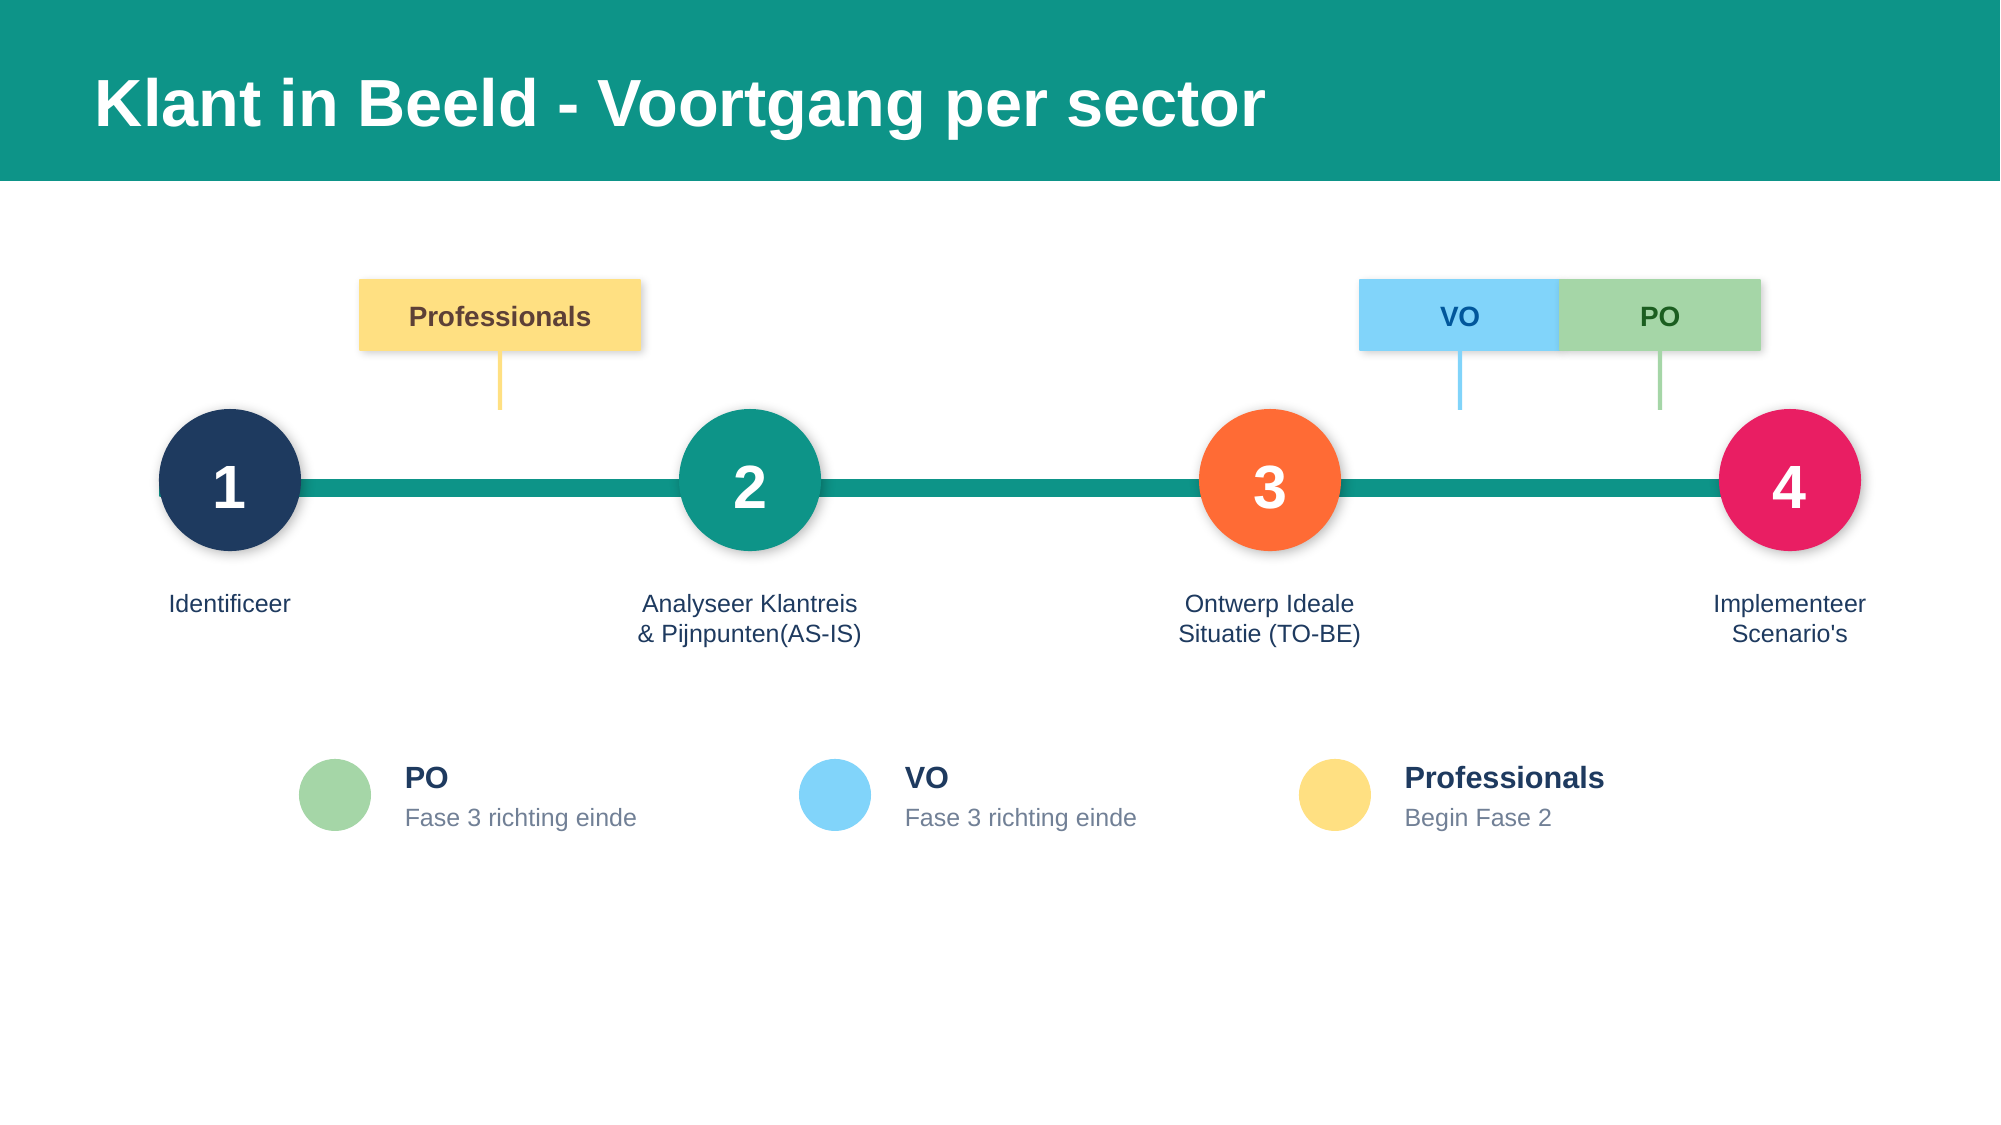

Klant in Beeld - Voortgang per sector

Professionals

VO

PO

1
2
3
4

Identificeer
Analyseer Klantreis
& Pijnpunten(AS-IS)
Ontwerp Ideale
Situatie (TO-BE)
Implementeer
Scenario's
PO
VO
Professionals

Fase 3 richting einde
Fase 3 richting einde
Begin Fase 2